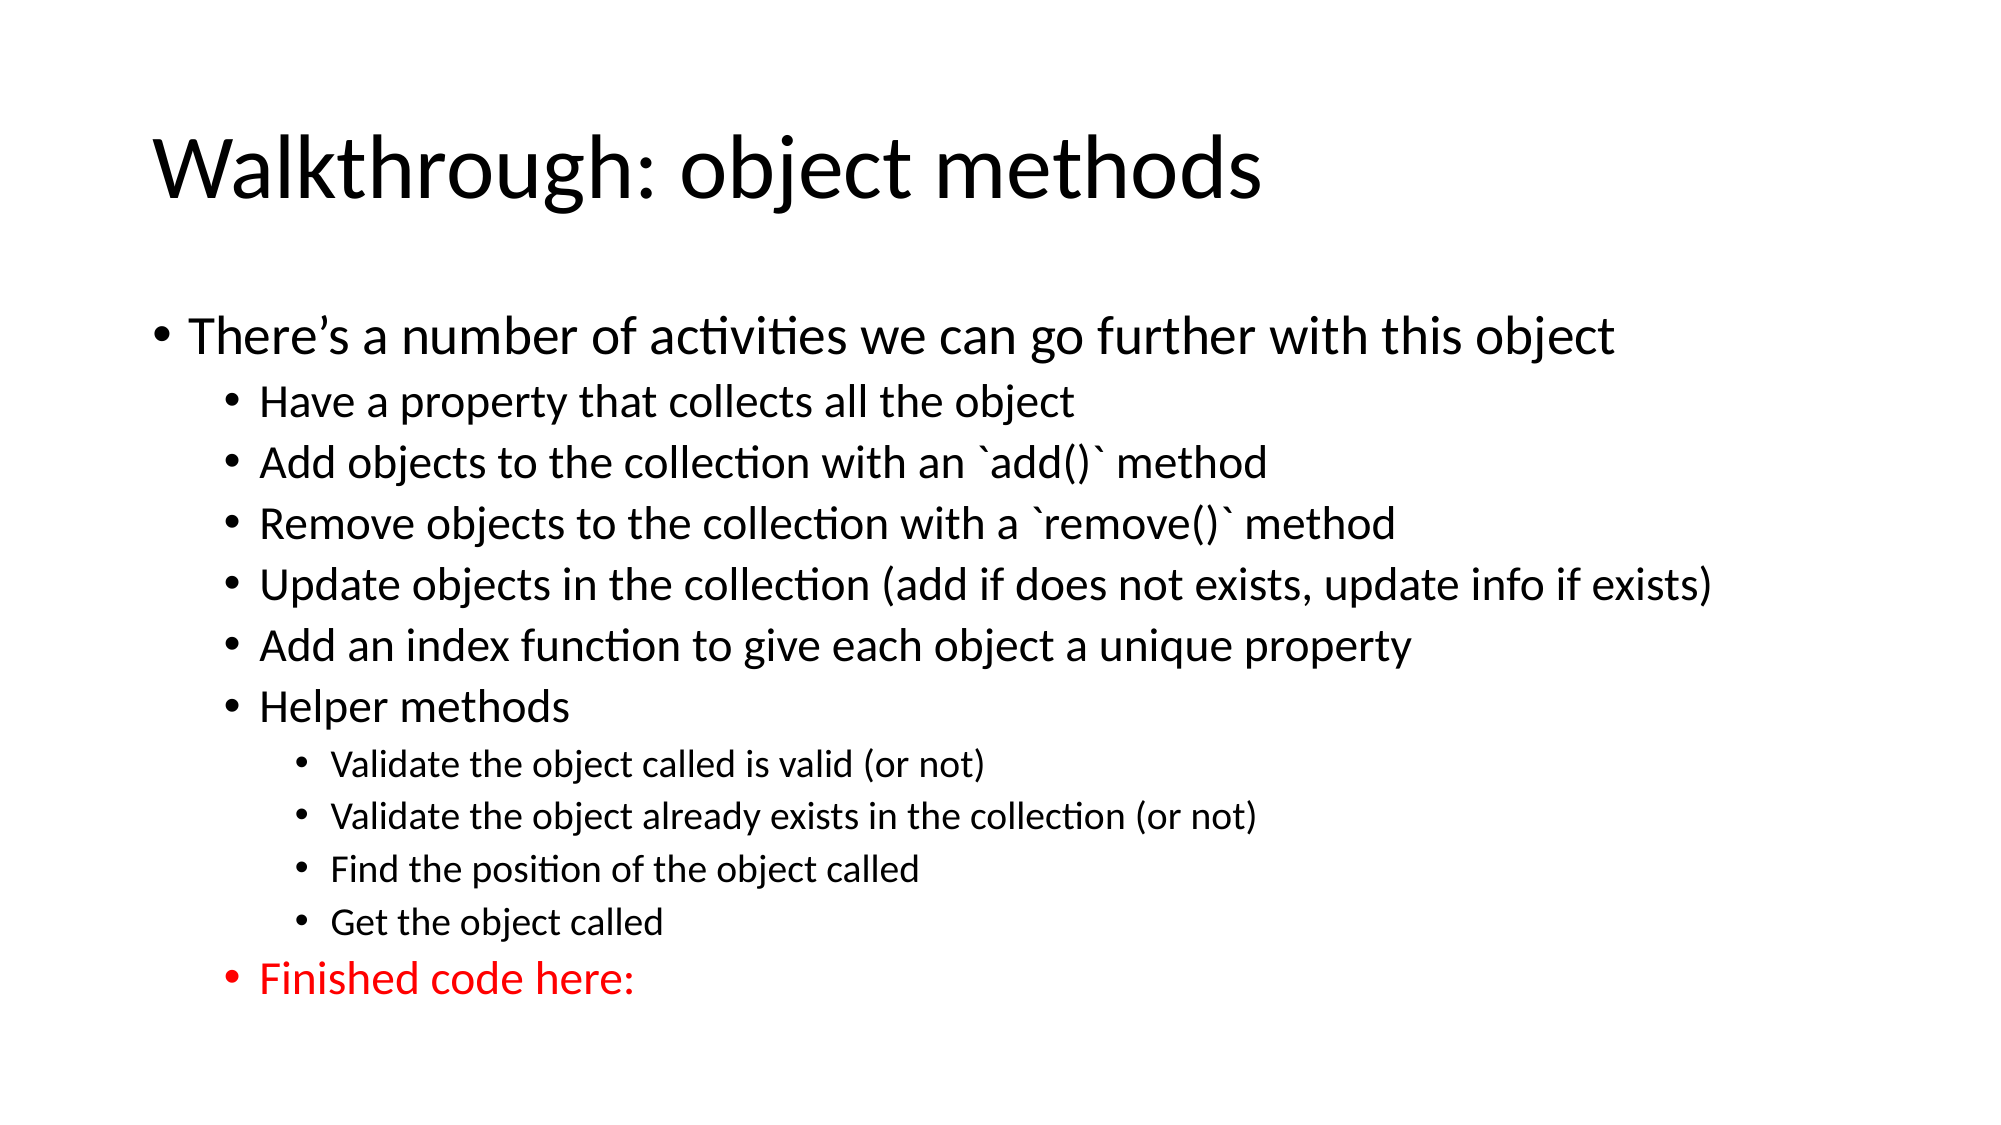

# Walkthrough: object methods
There’s a number of activities we can go further with this object
Have a property that collects all the object
Add objects to the collection with an `add()` method
Remove objects to the collection with a `remove()` method
Update objects in the collection (add if does not exists, update info if exists)
Add an index function to give each object a unique property
Helper methods
Validate the object called is valid (or not)
Validate the object already exists in the collection (or not)
Find the position of the object called
Get the object called
Finished code here: